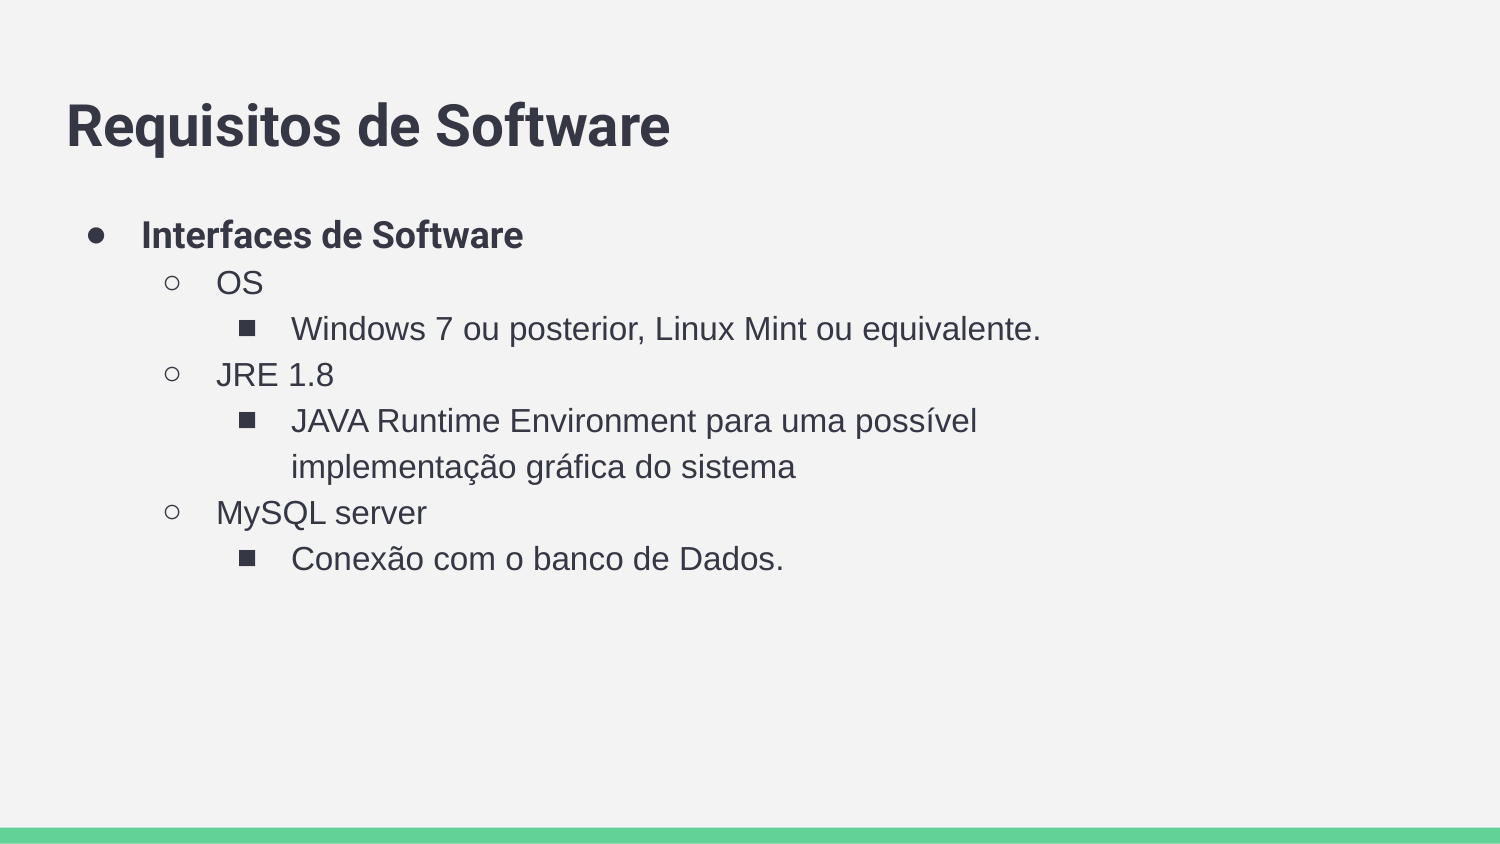

# Requisitos de Software
Interfaces de Software
OS
Windows 7 ou posterior, Linux Mint ou equivalente.
JRE 1.8
JAVA Runtime Environment para uma possível
implementação gráfica do sistema
MySQL server
Conexão com o banco de Dados.